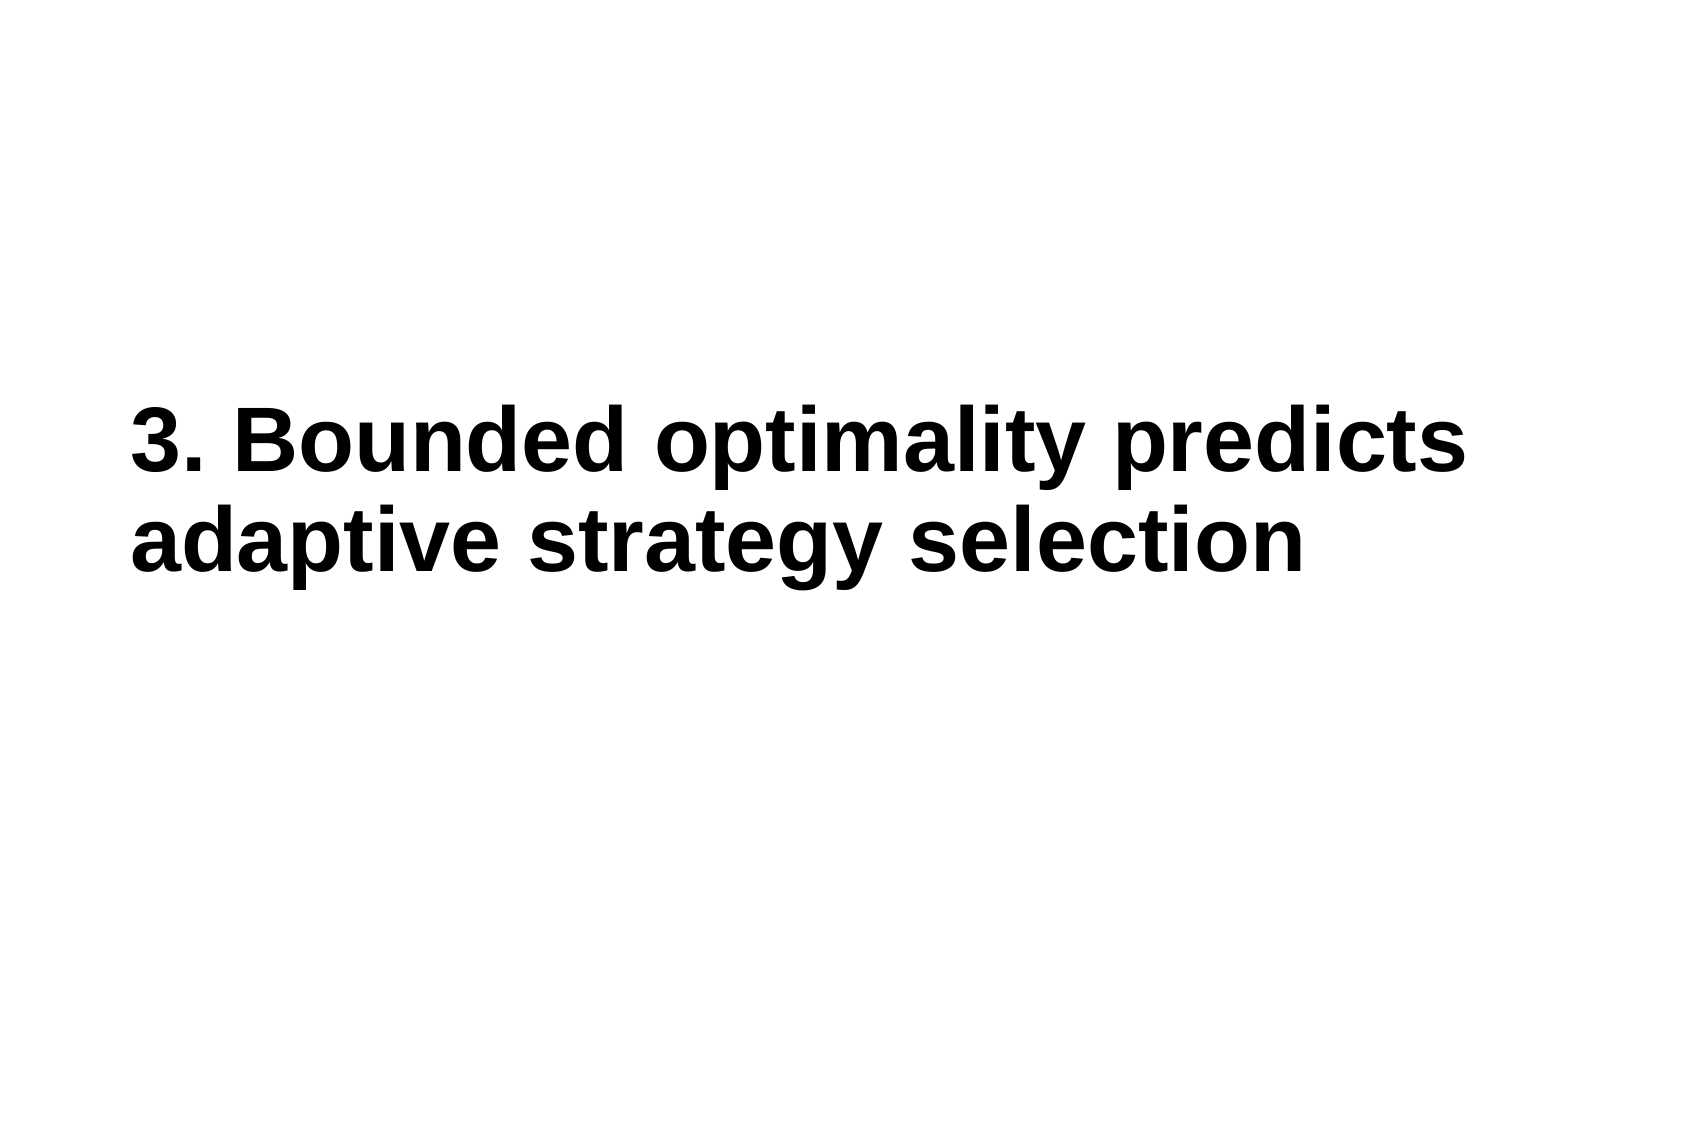

# 3. Bounded optimality predicts adaptive strategy selection